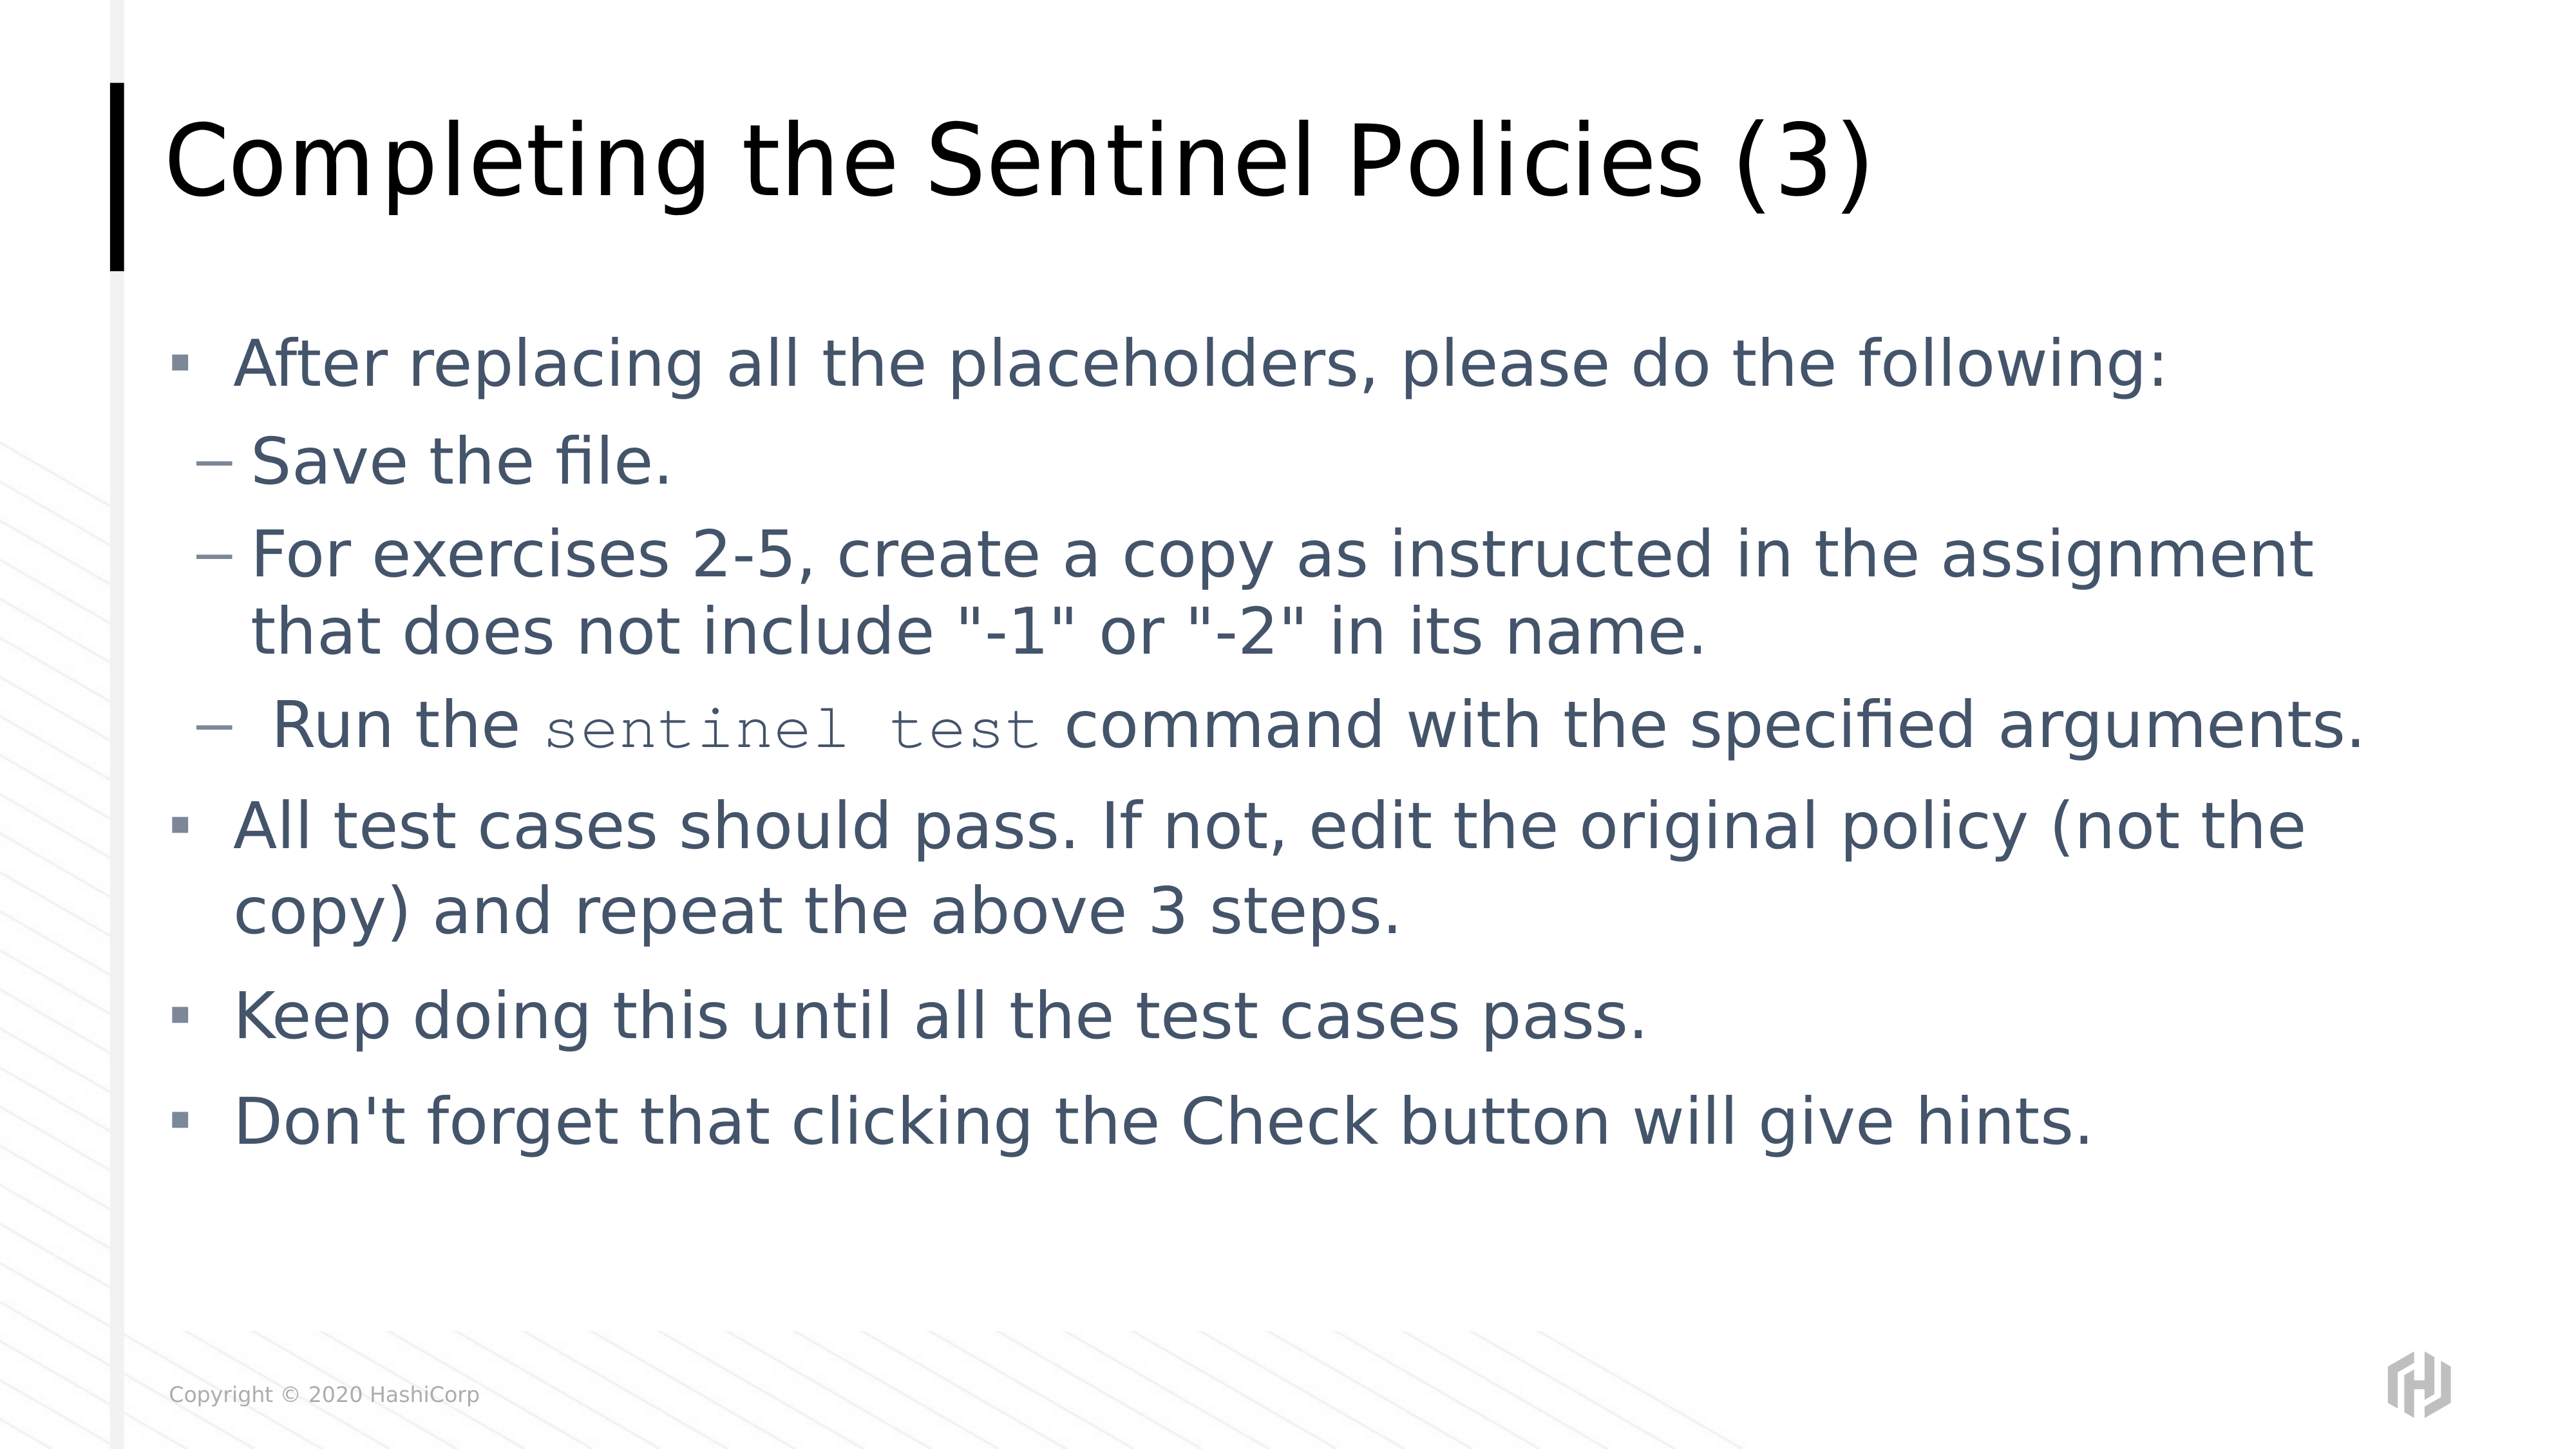

# Completing the Sentinel Policies (3)
After replacing all the placeholders, please do the following:
Save the file.
For exercises 2-5, create a copy as instructed in the assignment that does not include "-1" or "-2" in its name.
 Run the sentinel test command with the specified arguments.
All test cases should pass. If not, edit the original policy (not the copy) and repeat the above 3 steps.
Keep doing this until all the test cases pass.
Don't forget that clicking the Check button will give hints.